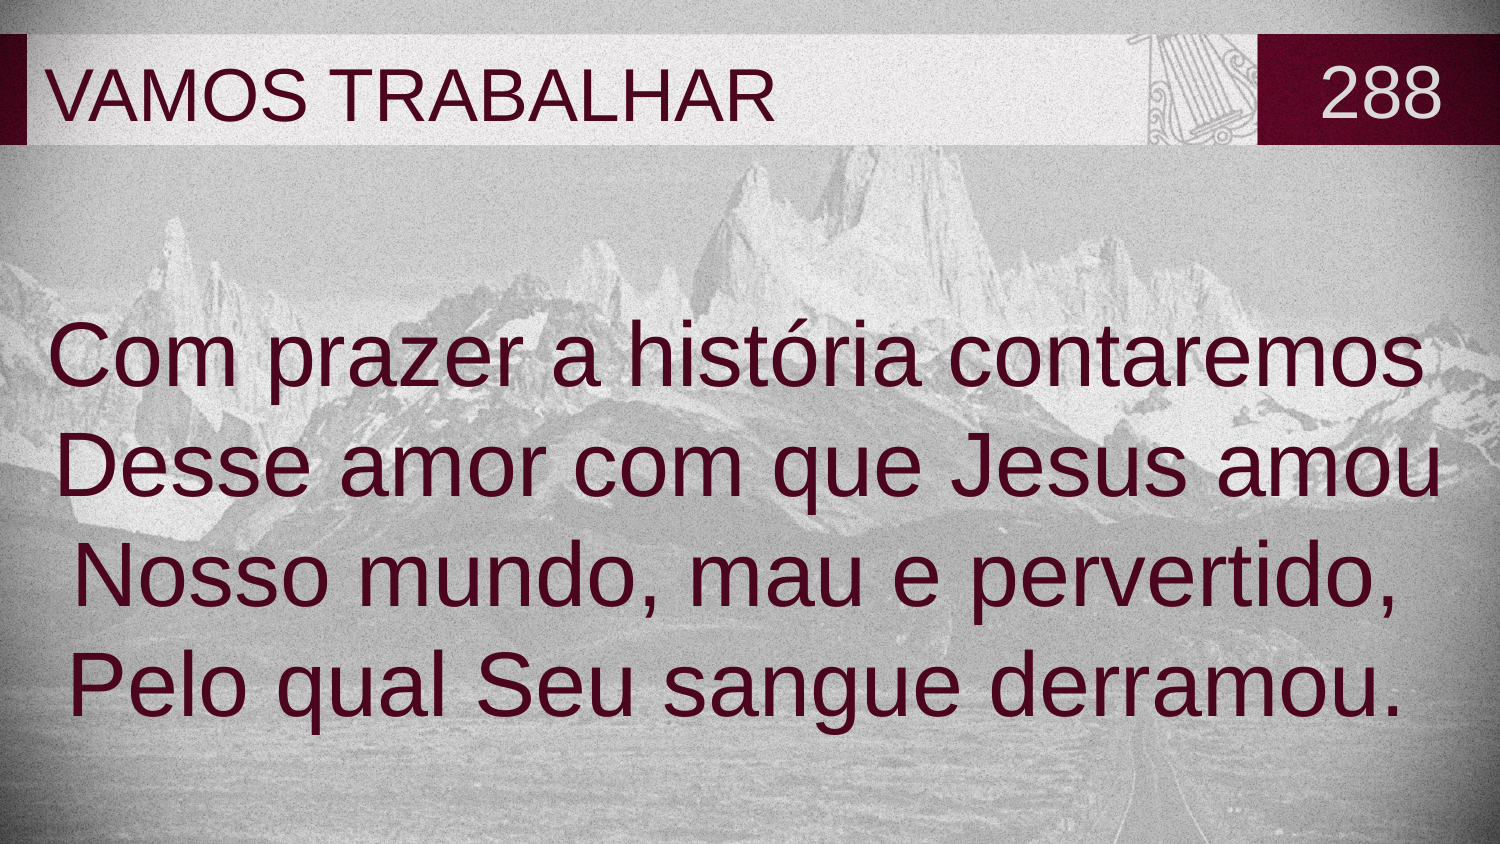

# VAMOS TRABALHAR
288
Com prazer a história contaremos
Desse amor com que Jesus amou
Nosso mundo, mau e pervertido,
Pelo qual Seu sangue derramou.